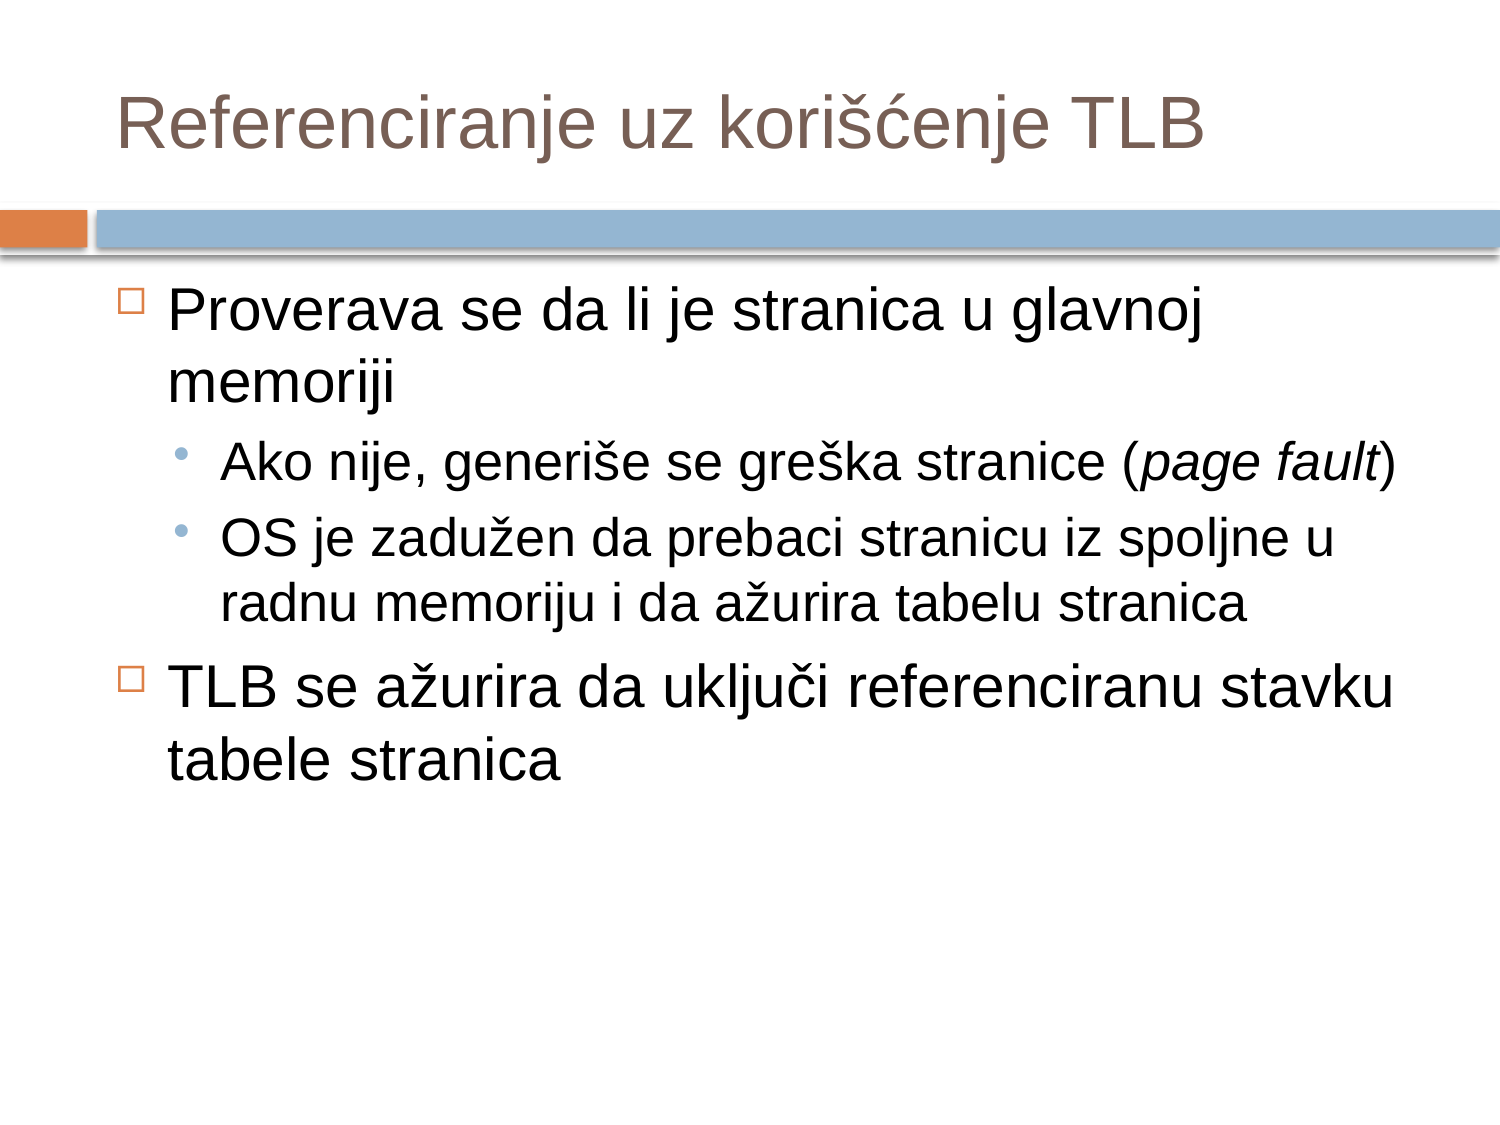

# Referenciranje uz korišćenje TLB
Proverava se da li je stranica u glavnoj memoriji
Ako nije, generiše se greška stranice (page fault)
OS je zadužen da prebaci stranicu iz spoljne u radnu memoriju i da ažurira tabelu stranica
TLB se ažurira da uključi referenciranu stavku tabele stranica